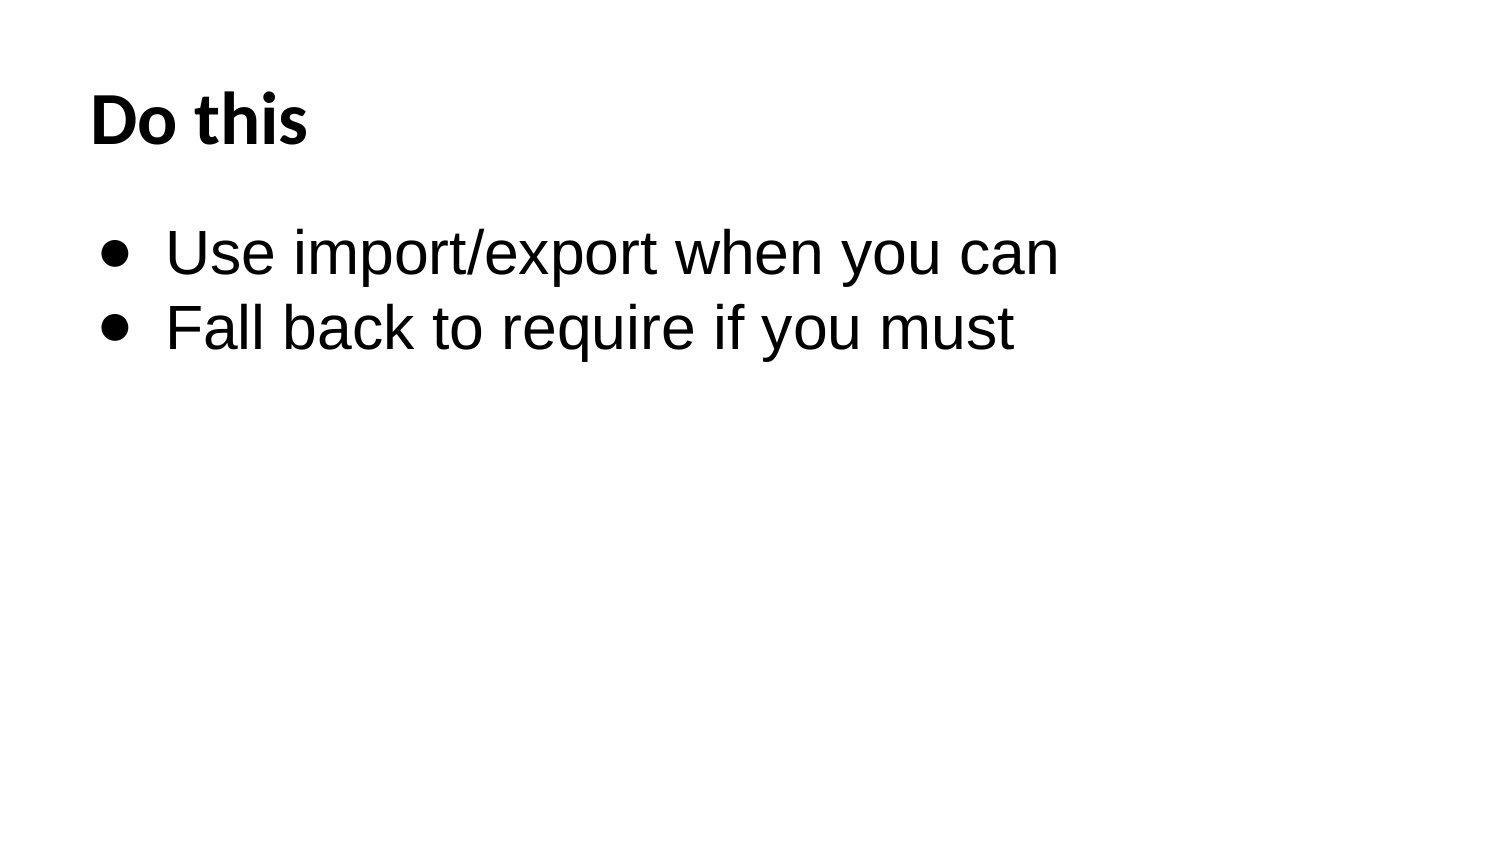

# Do this
Use import/export when you can
Fall back to require if you must